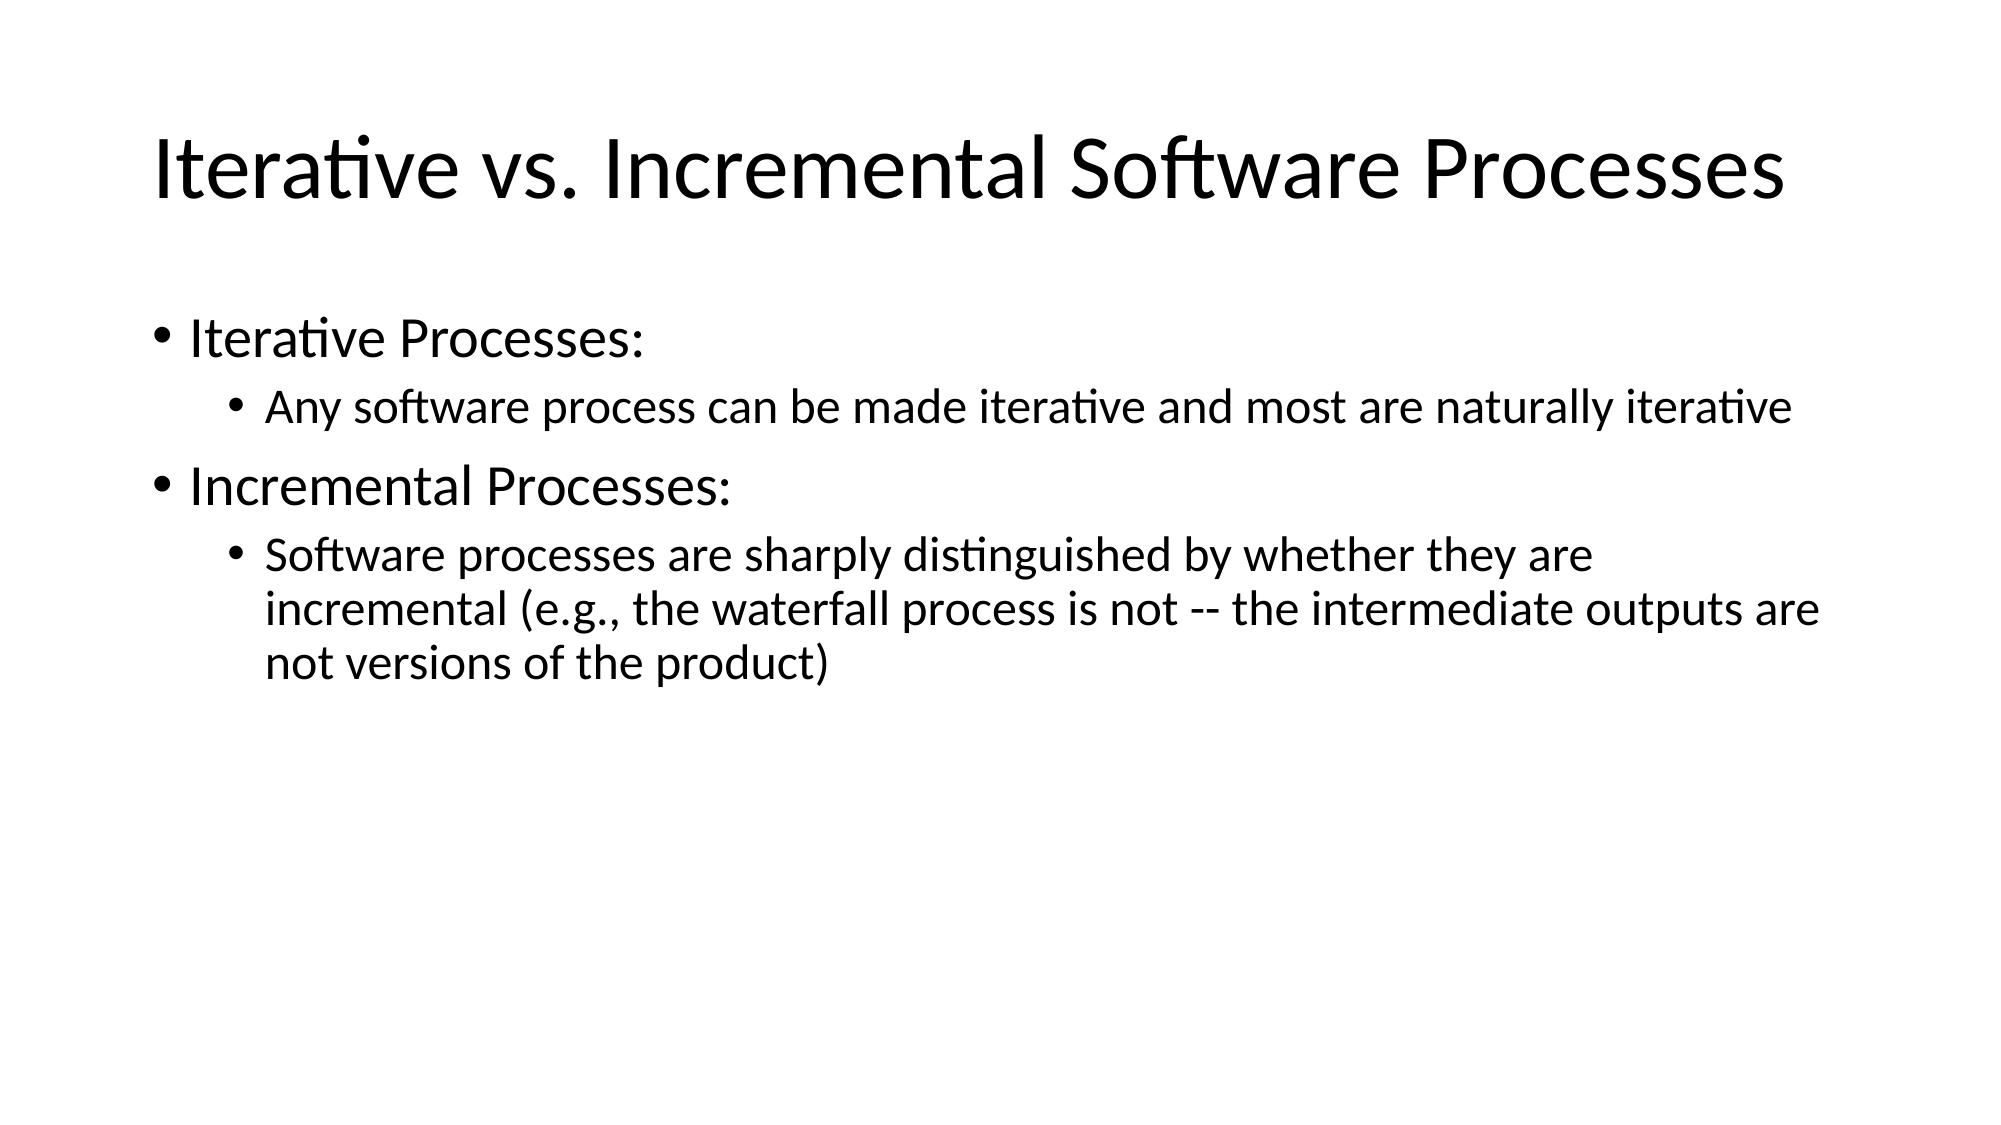

# Iterative vs. Incremental Software Processes
Iterative Processes:
Any software process can be made iterative and most are naturally iterative
Incremental Processes:
Software processes are sharply distinguished by whether they are incremental (e.g., the waterfall process is not -- the intermediate outputs are not versions of the product)